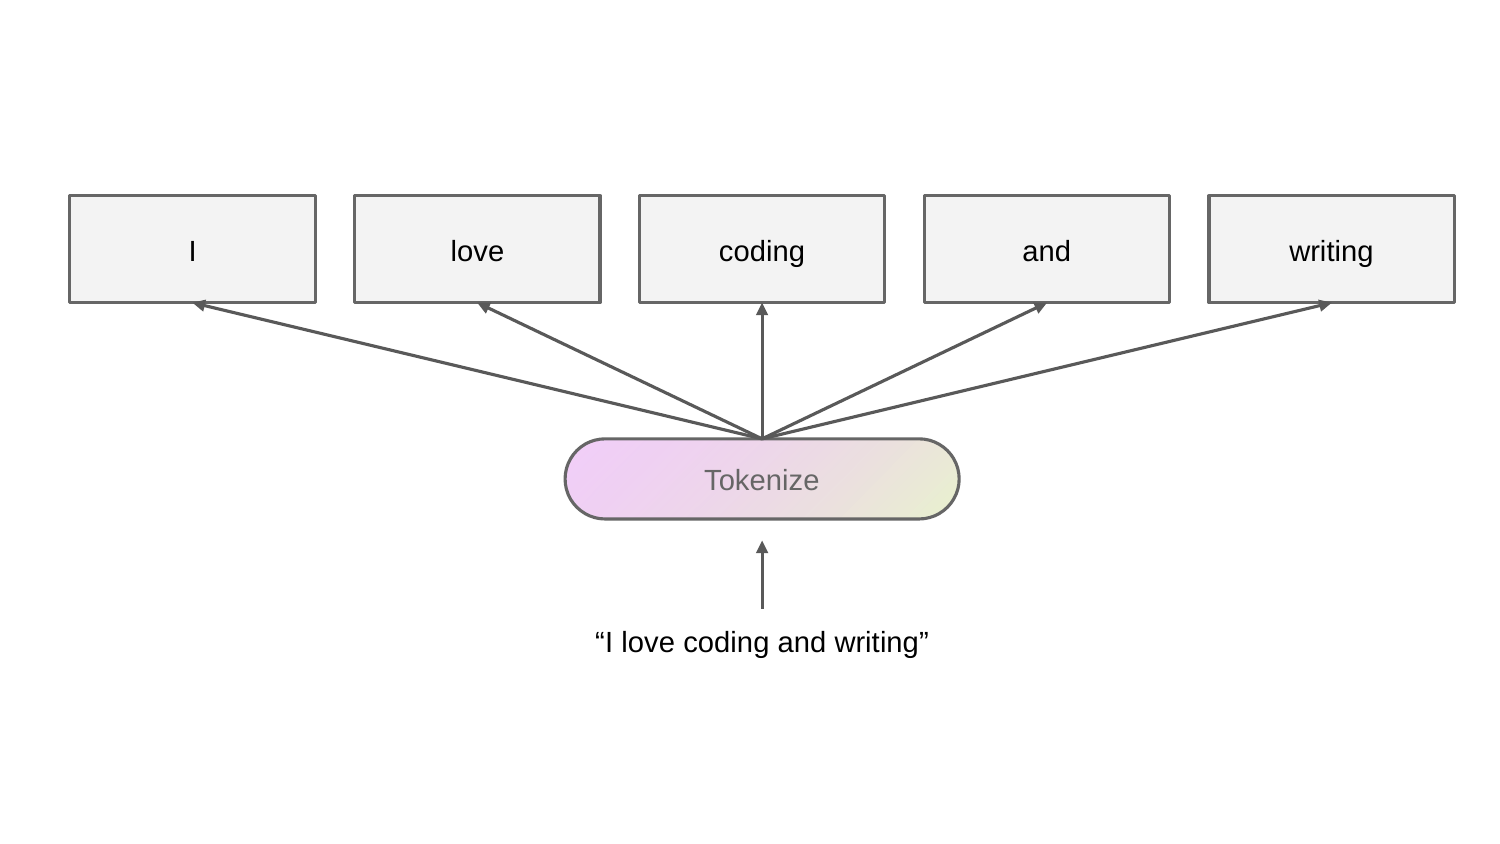

writing
I
love
coding
and
Tokenize
“I love coding and writing”